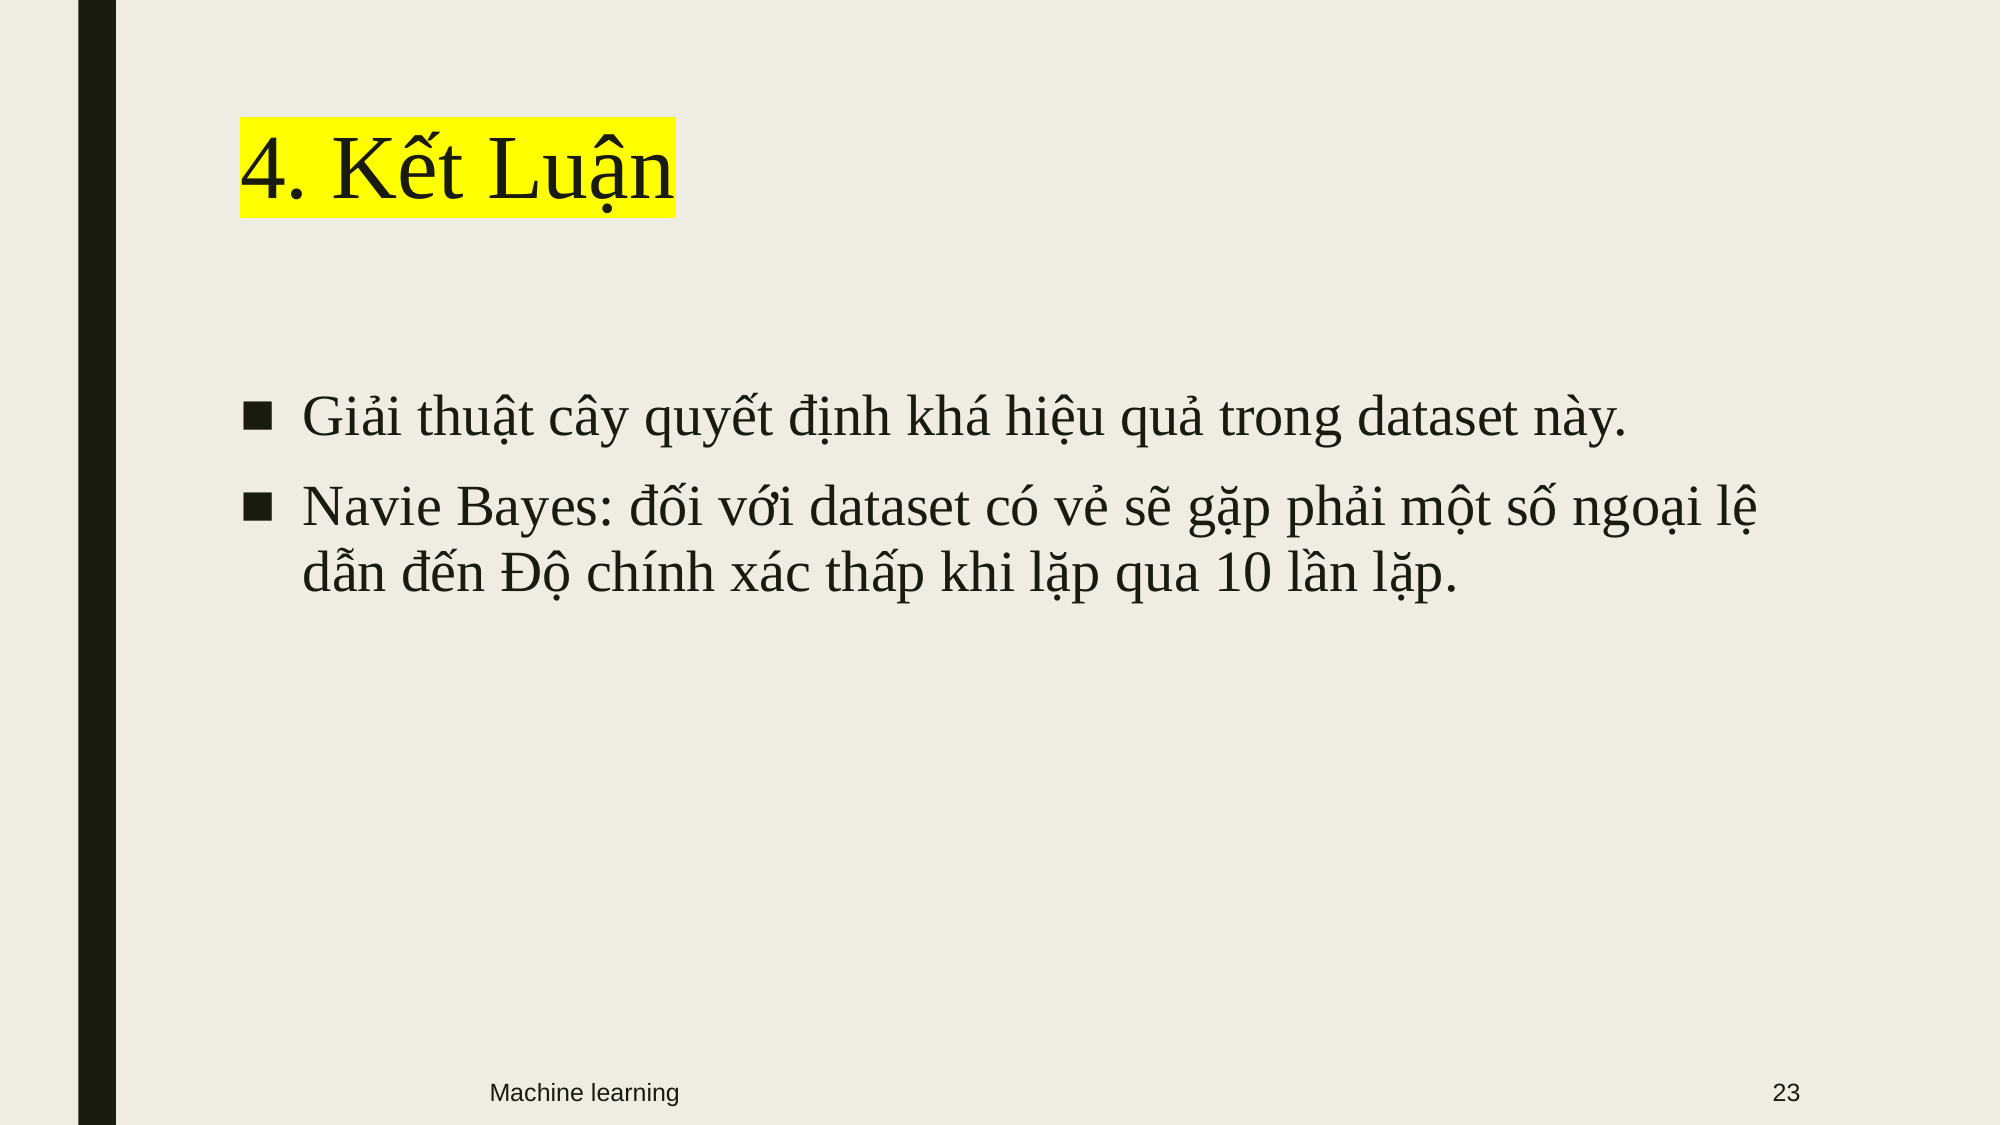

# 4. Kết Luận
Giải thuật cây quyết định khá hiệu quả trong dataset này.
Navie Bayes: đối với dataset có vẻ sẽ gặp phải một số ngoại lệ dẫn đến Độ chính xác thấp khi lặp qua 10 lần lặp.

Machine learning
23